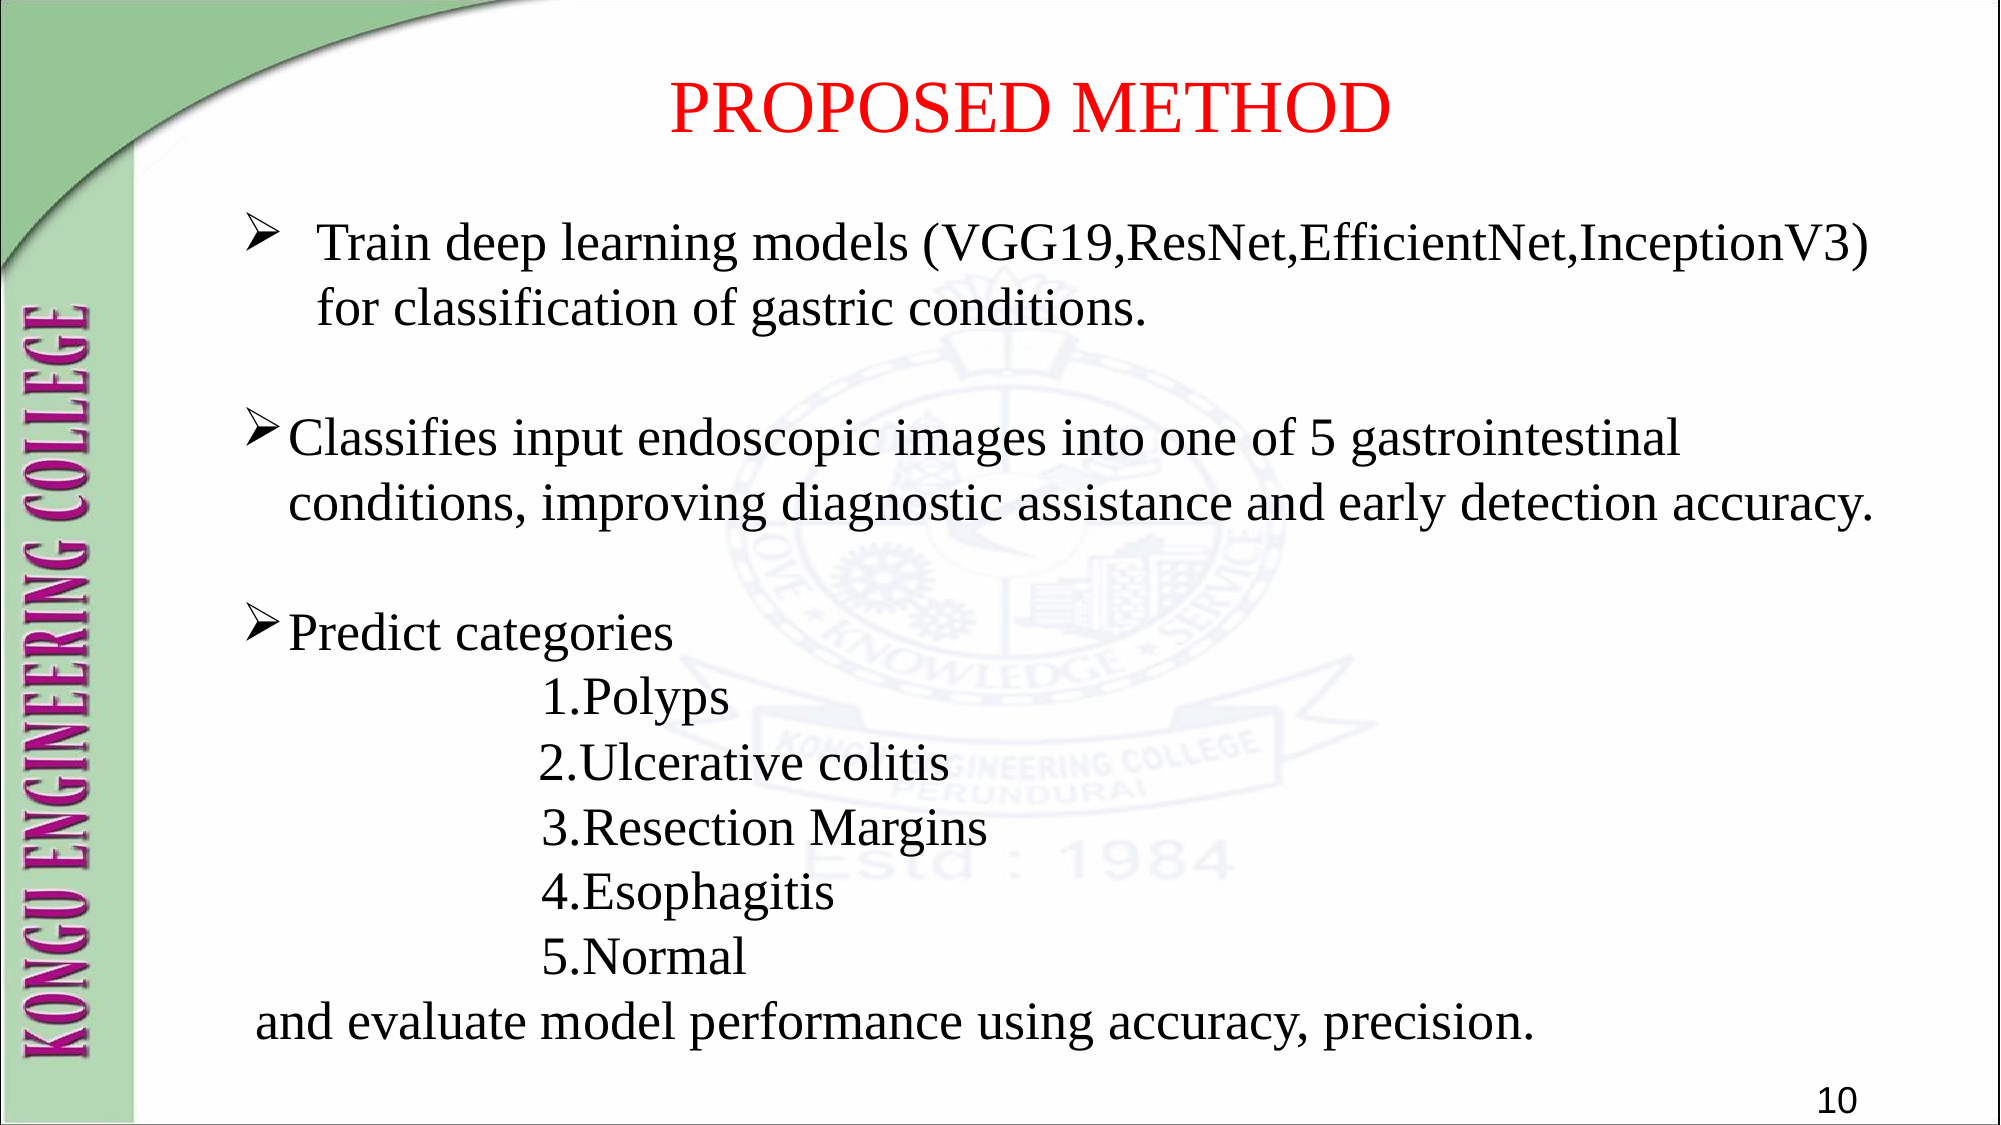

# PROPOSED METHOD
Train deep learning models (VGG19,ResNet,EfficientNet,InceptionV3) for classification of gastric conditions.

Classifies input endoscopic images into one of 5 gastrointestinal conditions, improving diagnostic assistance and early detection accuracy.

Predict categories
		1.Polyps
                      2.Ulcerative colitis
		3.Resection Margins
		4.Esophagitis
		5.Normal
 and evaluate model performance using accuracy, precision.
10